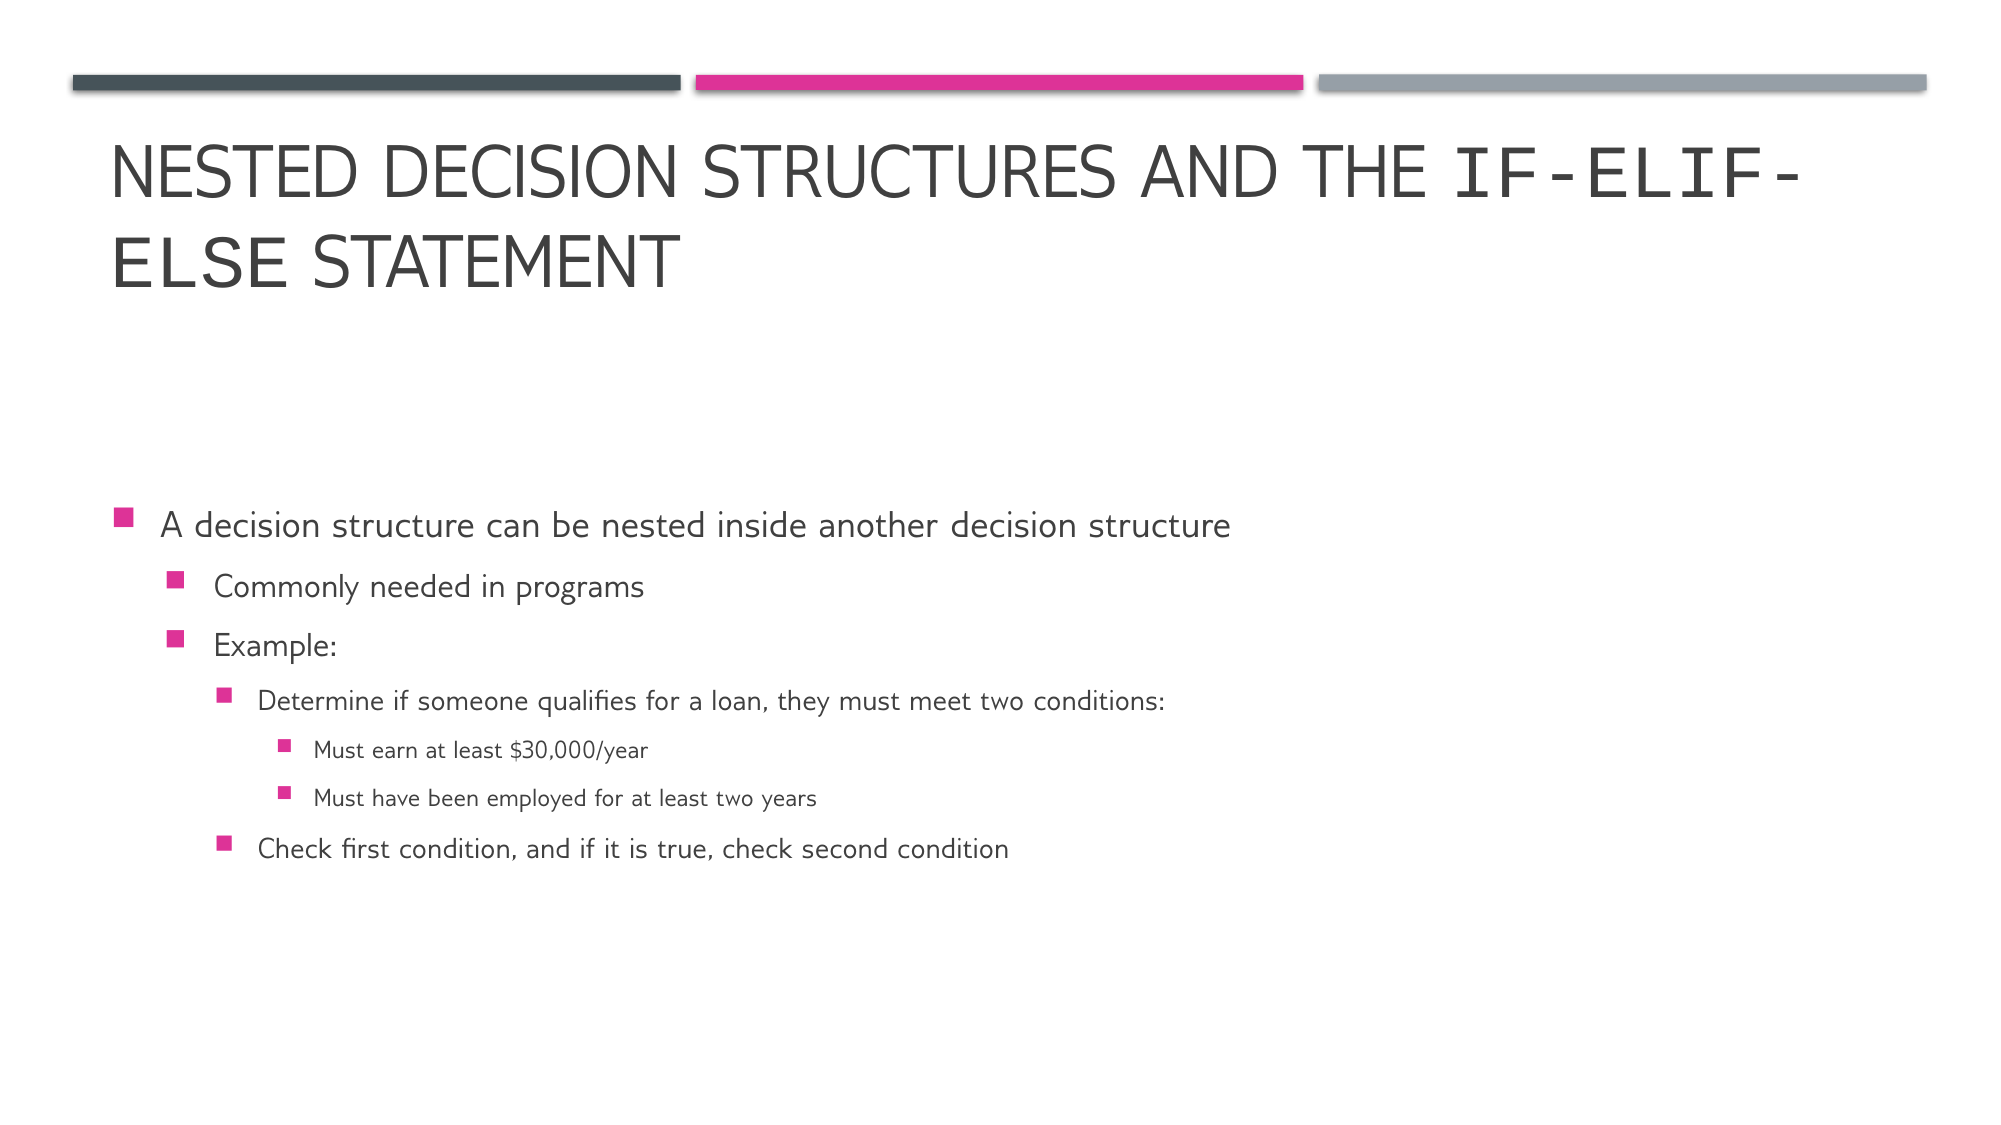

# Nested Decision Structures and the if-elif-else Statement
A decision structure can be nested inside another decision structure
Commonly needed in programs
Example:
Determine if someone qualifies for a loan, they must meet two conditions:
Must earn at least $30,000/year
Must have been employed for at least two years
Check first condition, and if it is true, check second condition